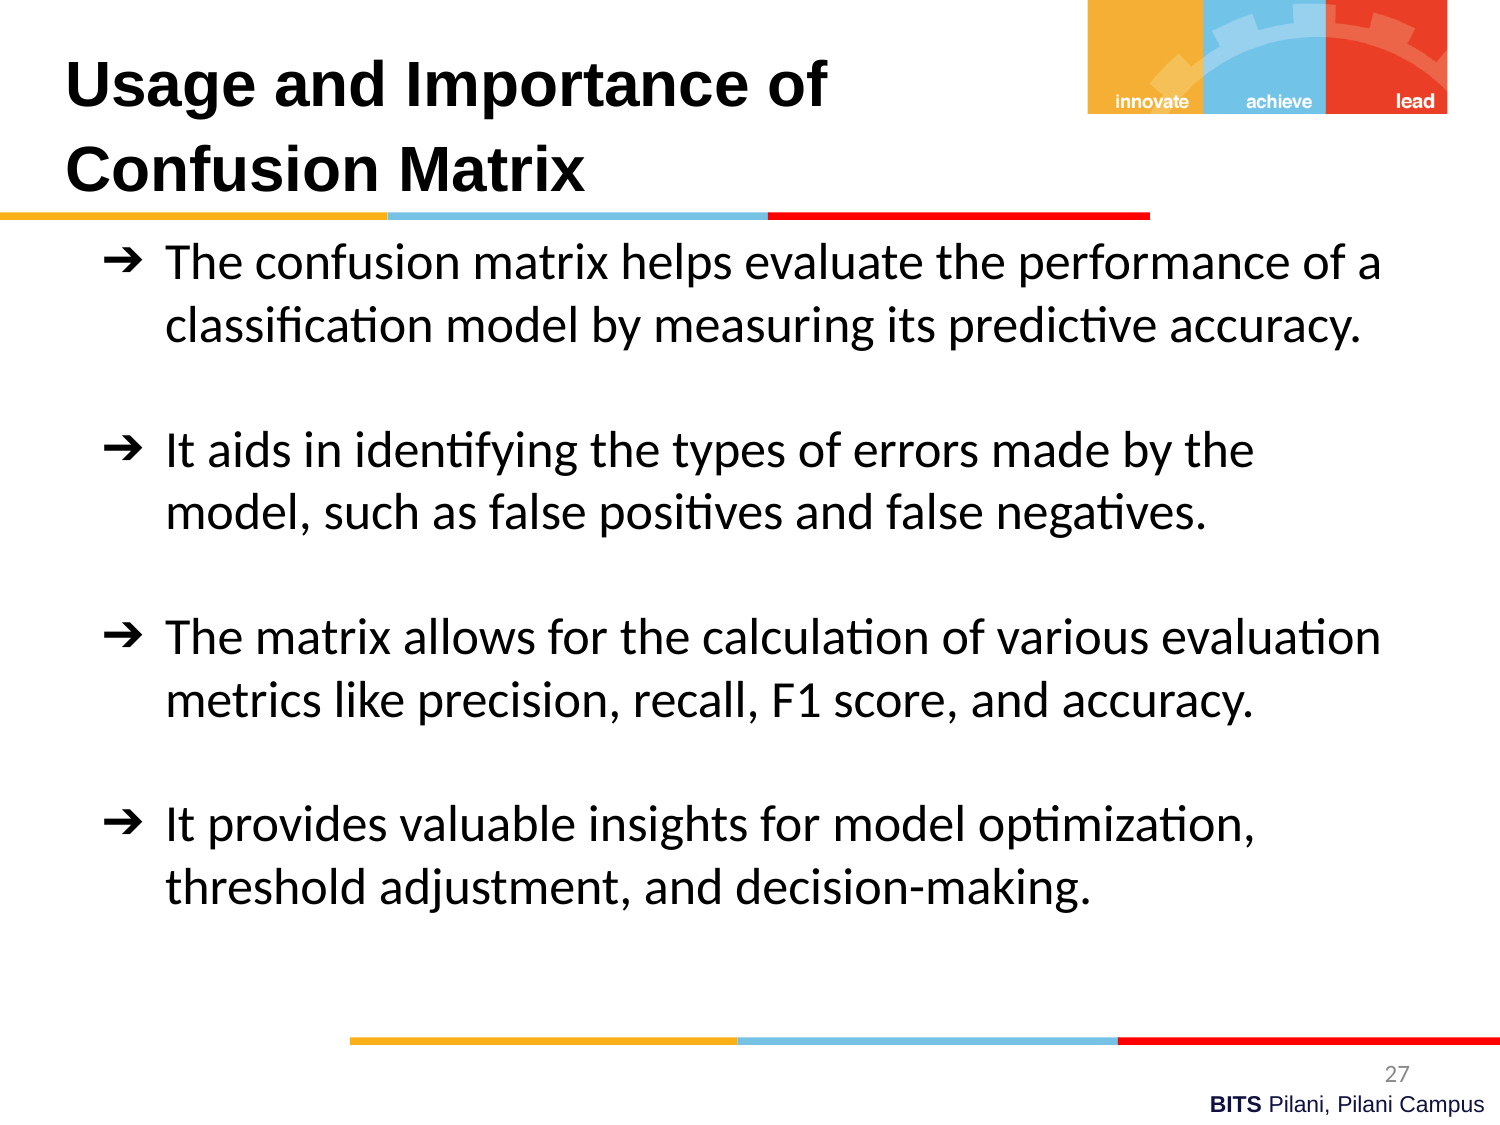

Usage and Importance of Confusion Matrix
The confusion matrix helps evaluate the performance of a classification model by measuring its predictive accuracy.
It aids in identifying the types of errors made by the model, such as false positives and false negatives.
The matrix allows for the calculation of various evaluation metrics like precision, recall, F1 score, and accuracy.
It provides valuable insights for model optimization, threshold adjustment, and decision-making.

27